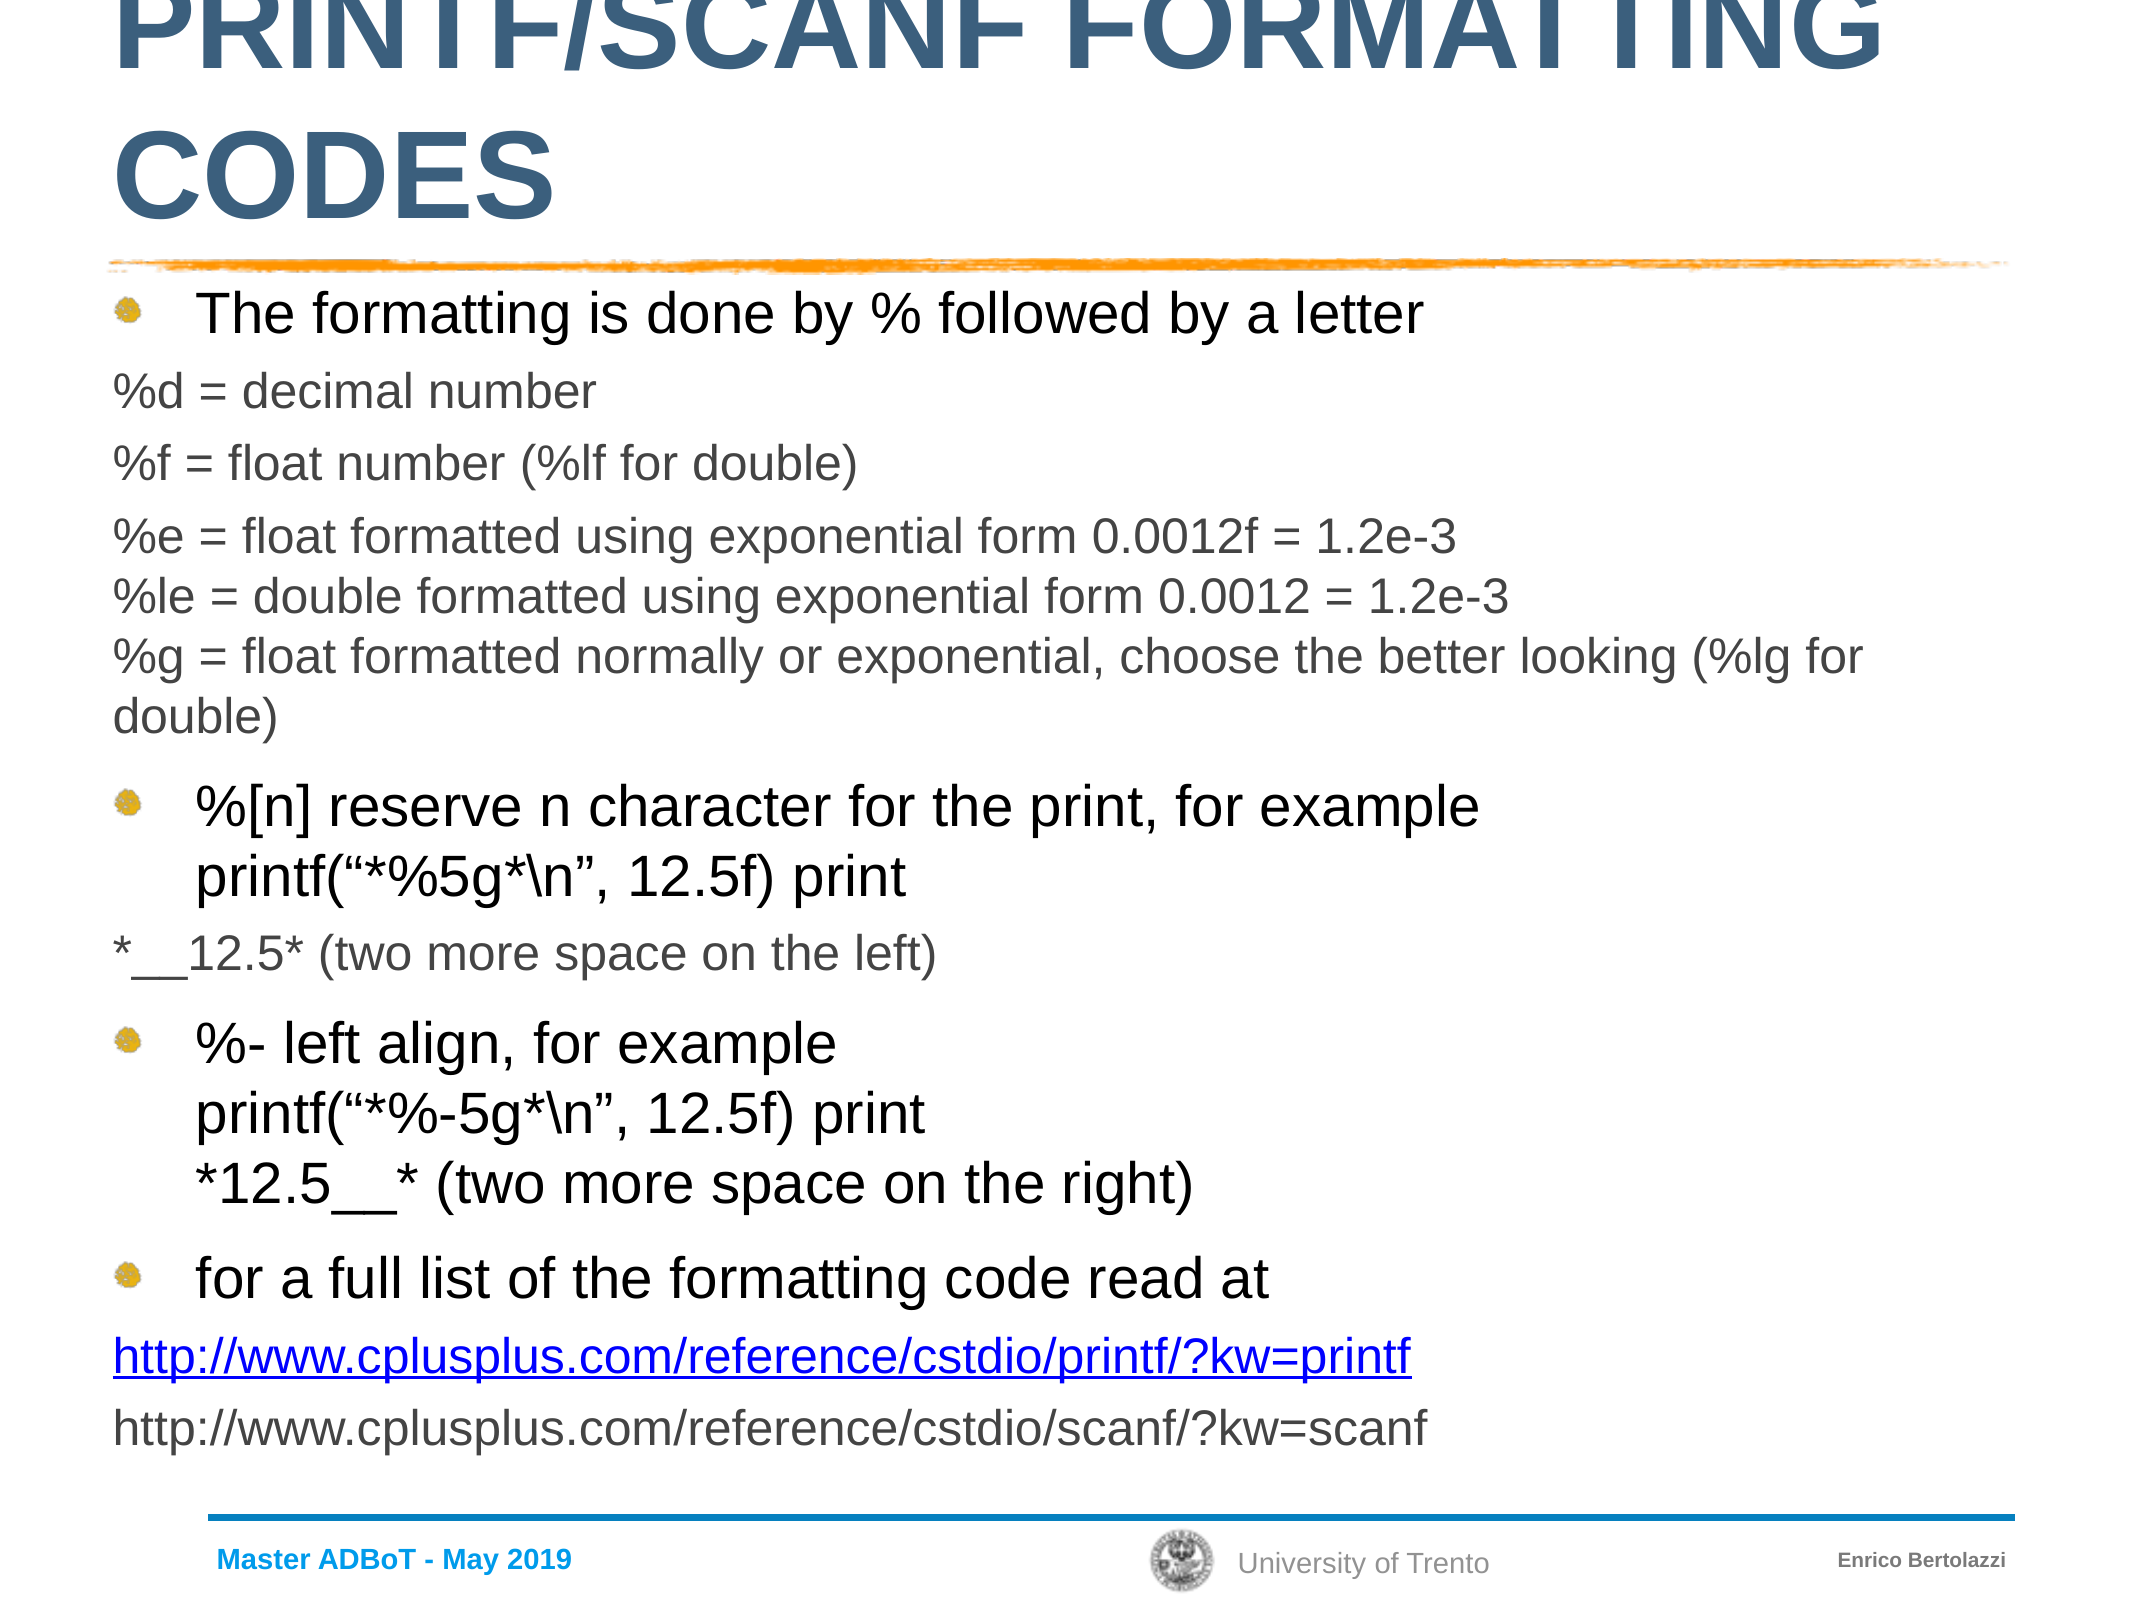

# printf/scanf formatting codes
The formatting is done by % followed by a letter
%d = decimal number
%f = float number (%lf for double)
%e = float formatted using exponential form 0.0012f = 1.2e-3
%le = double formatted using exponential form 0.0012 = 1.2e-3
%g = float formatted normally or exponential, choose the better looking (%lg for double)
%[n] reserve n character for the print, for example
printf(“*%5g*\n”, 12.5f) print
*__12.5* (two more space on the left)
%- left align, for example
printf(“*%-5g*\n”, 12.5f) print
*12.5__* (two more space on the right)
for a full list of the formatting code read at
http://www.cplusplus.com/reference/cstdio/printf/?kw=printf
http://www.cplusplus.com/reference/cstdio/scanf/?kw=scanf
60
Master ADBoT - May 2019
Enrico Bertolazzi